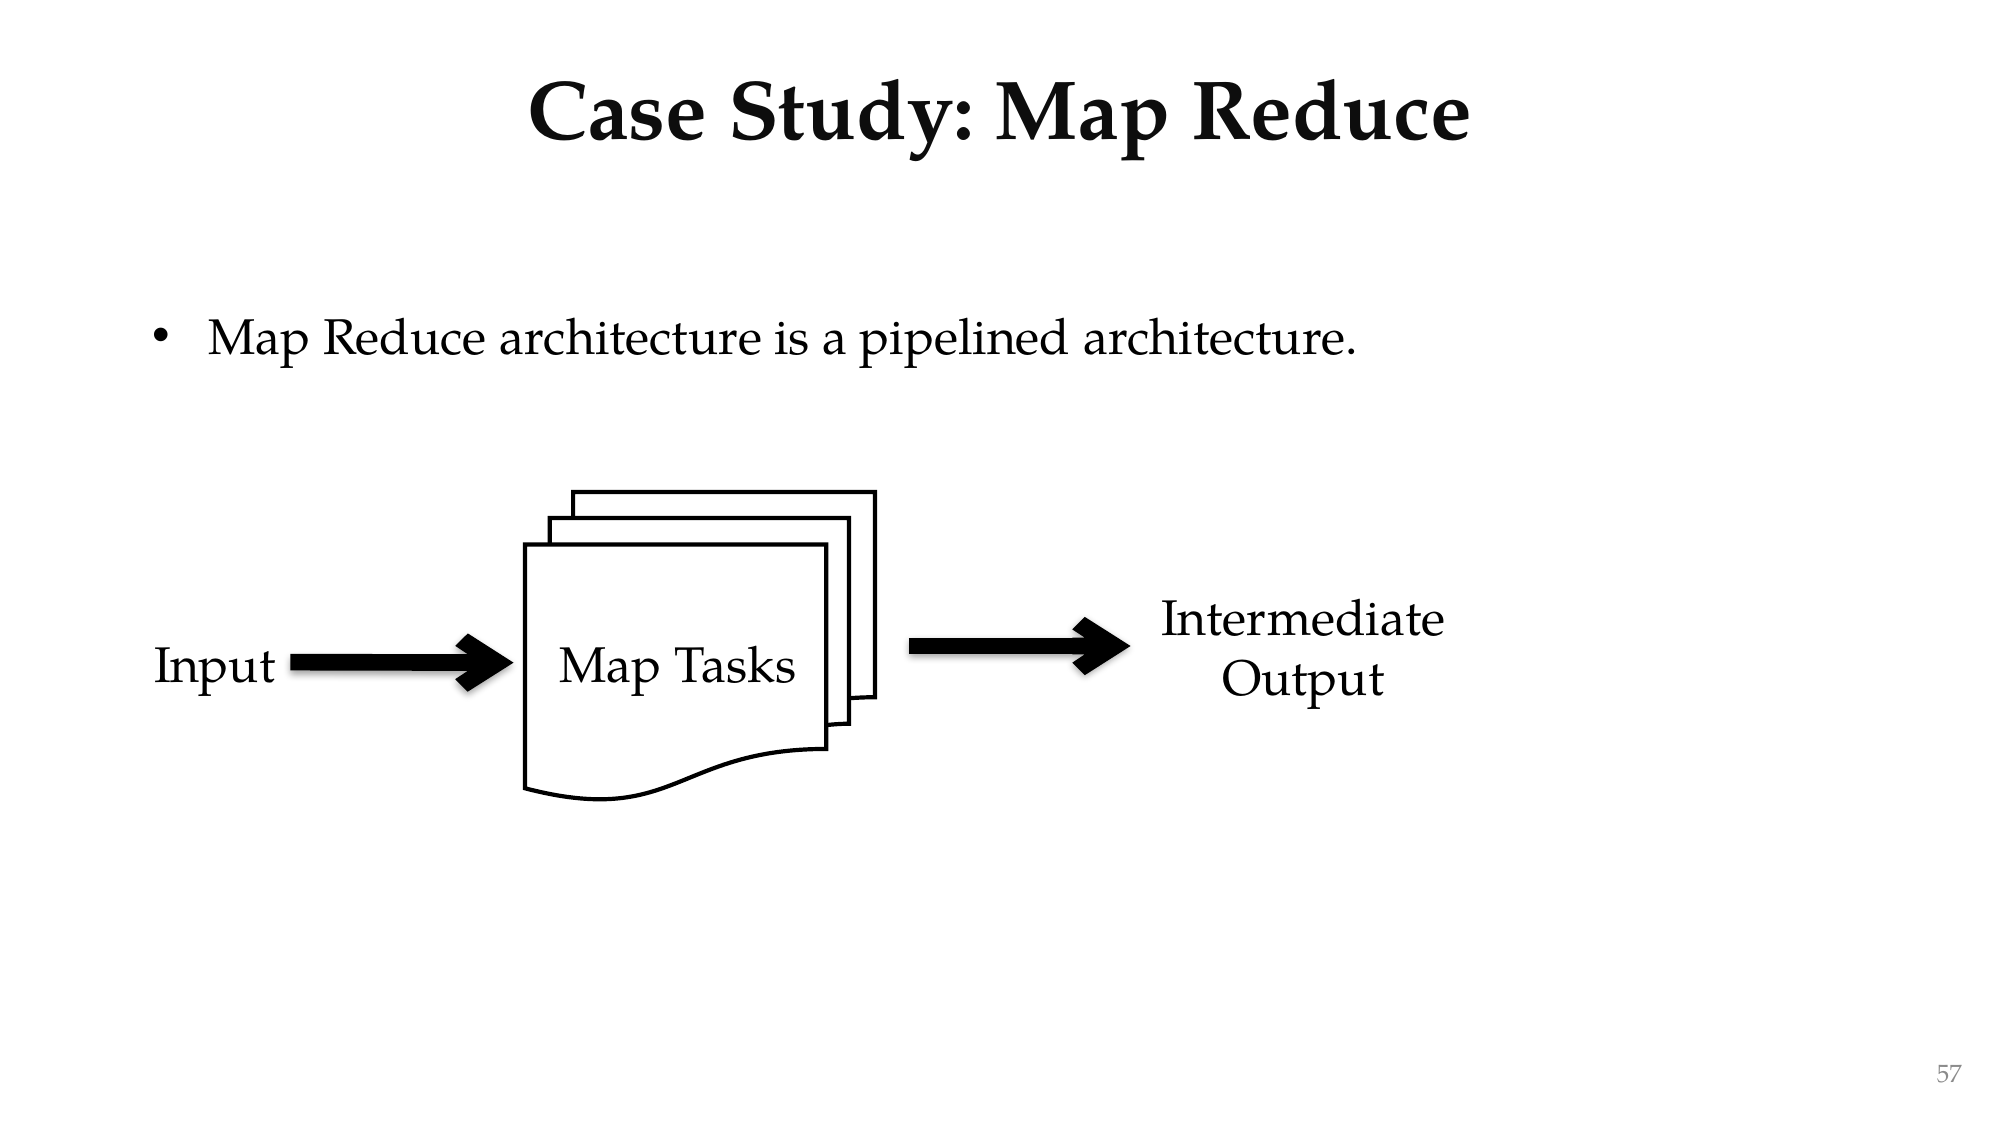

# Case Study: Map Reduce
Map Reduce architecture is a pipelined architecture.

Intermediate
Output
Input
Map Tasks
57